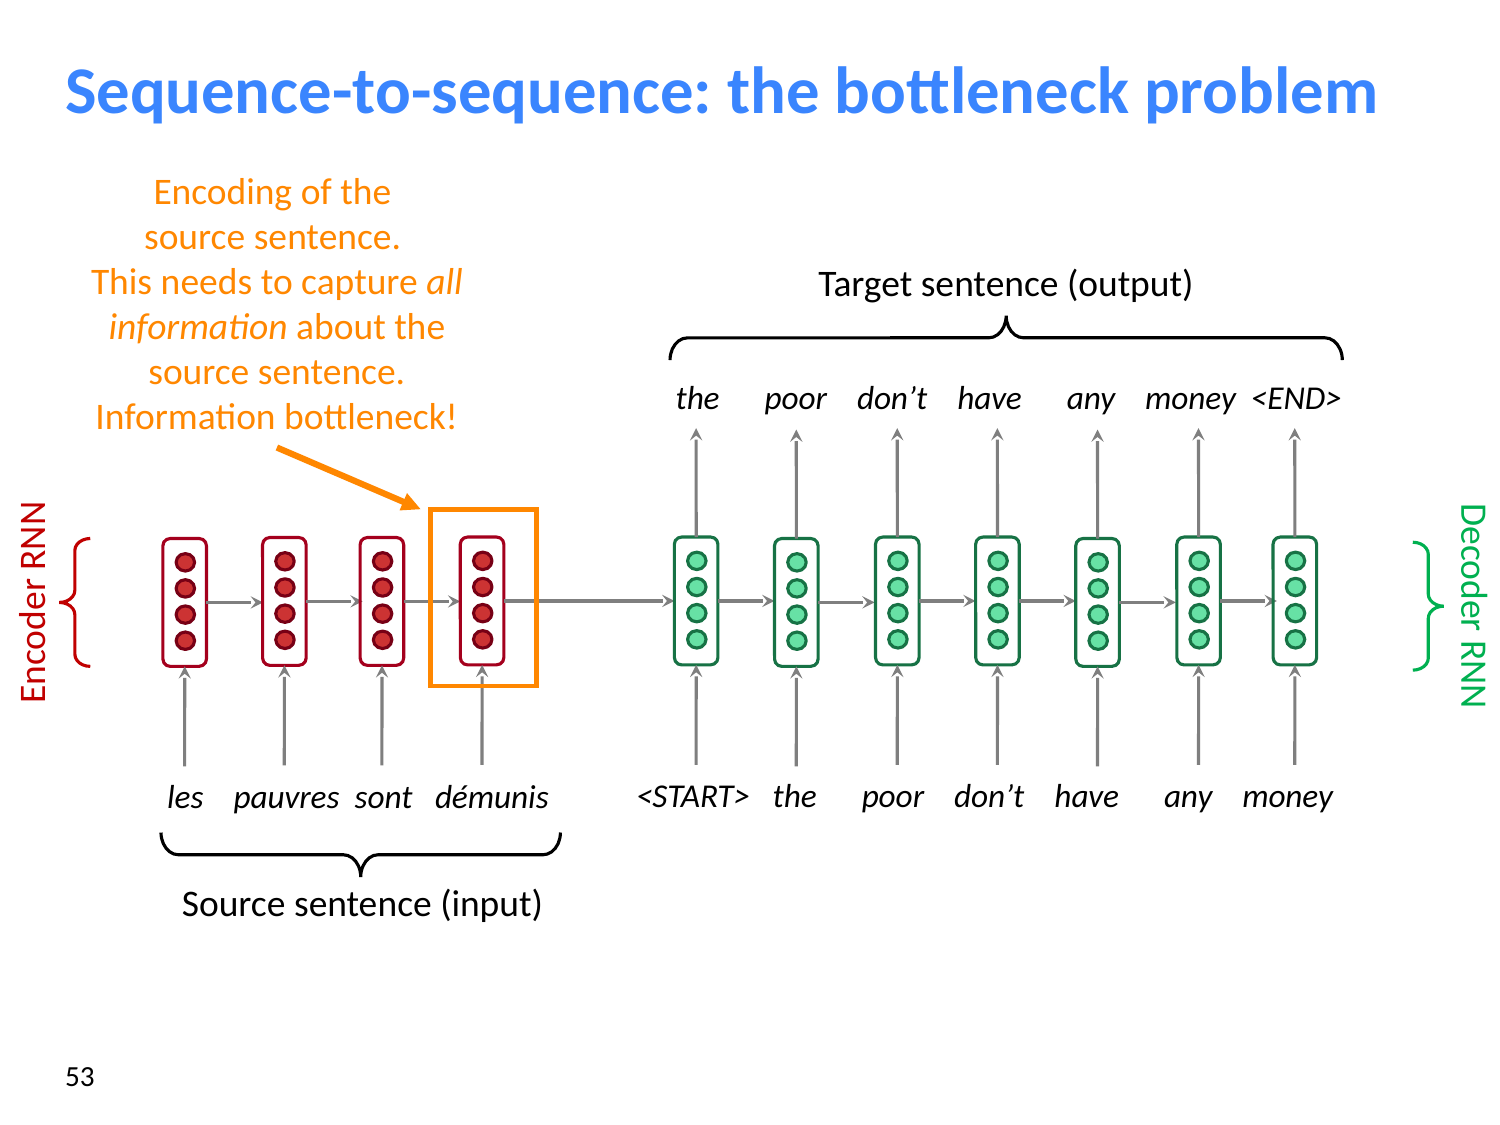

# Sequence-to-sequence: the bottleneck problem
Encoding of the
source sentence.
This needs to capture all information about the source sentence.
Information bottleneck!
Target sentence (output)
the      poor    don’t    have      any    money  <END>

Encoder RNN
Decoder RNN

<START>   the      poor    don’t    have      any    money
les    pauvres  sont   démunis
Source sentence (input)
53